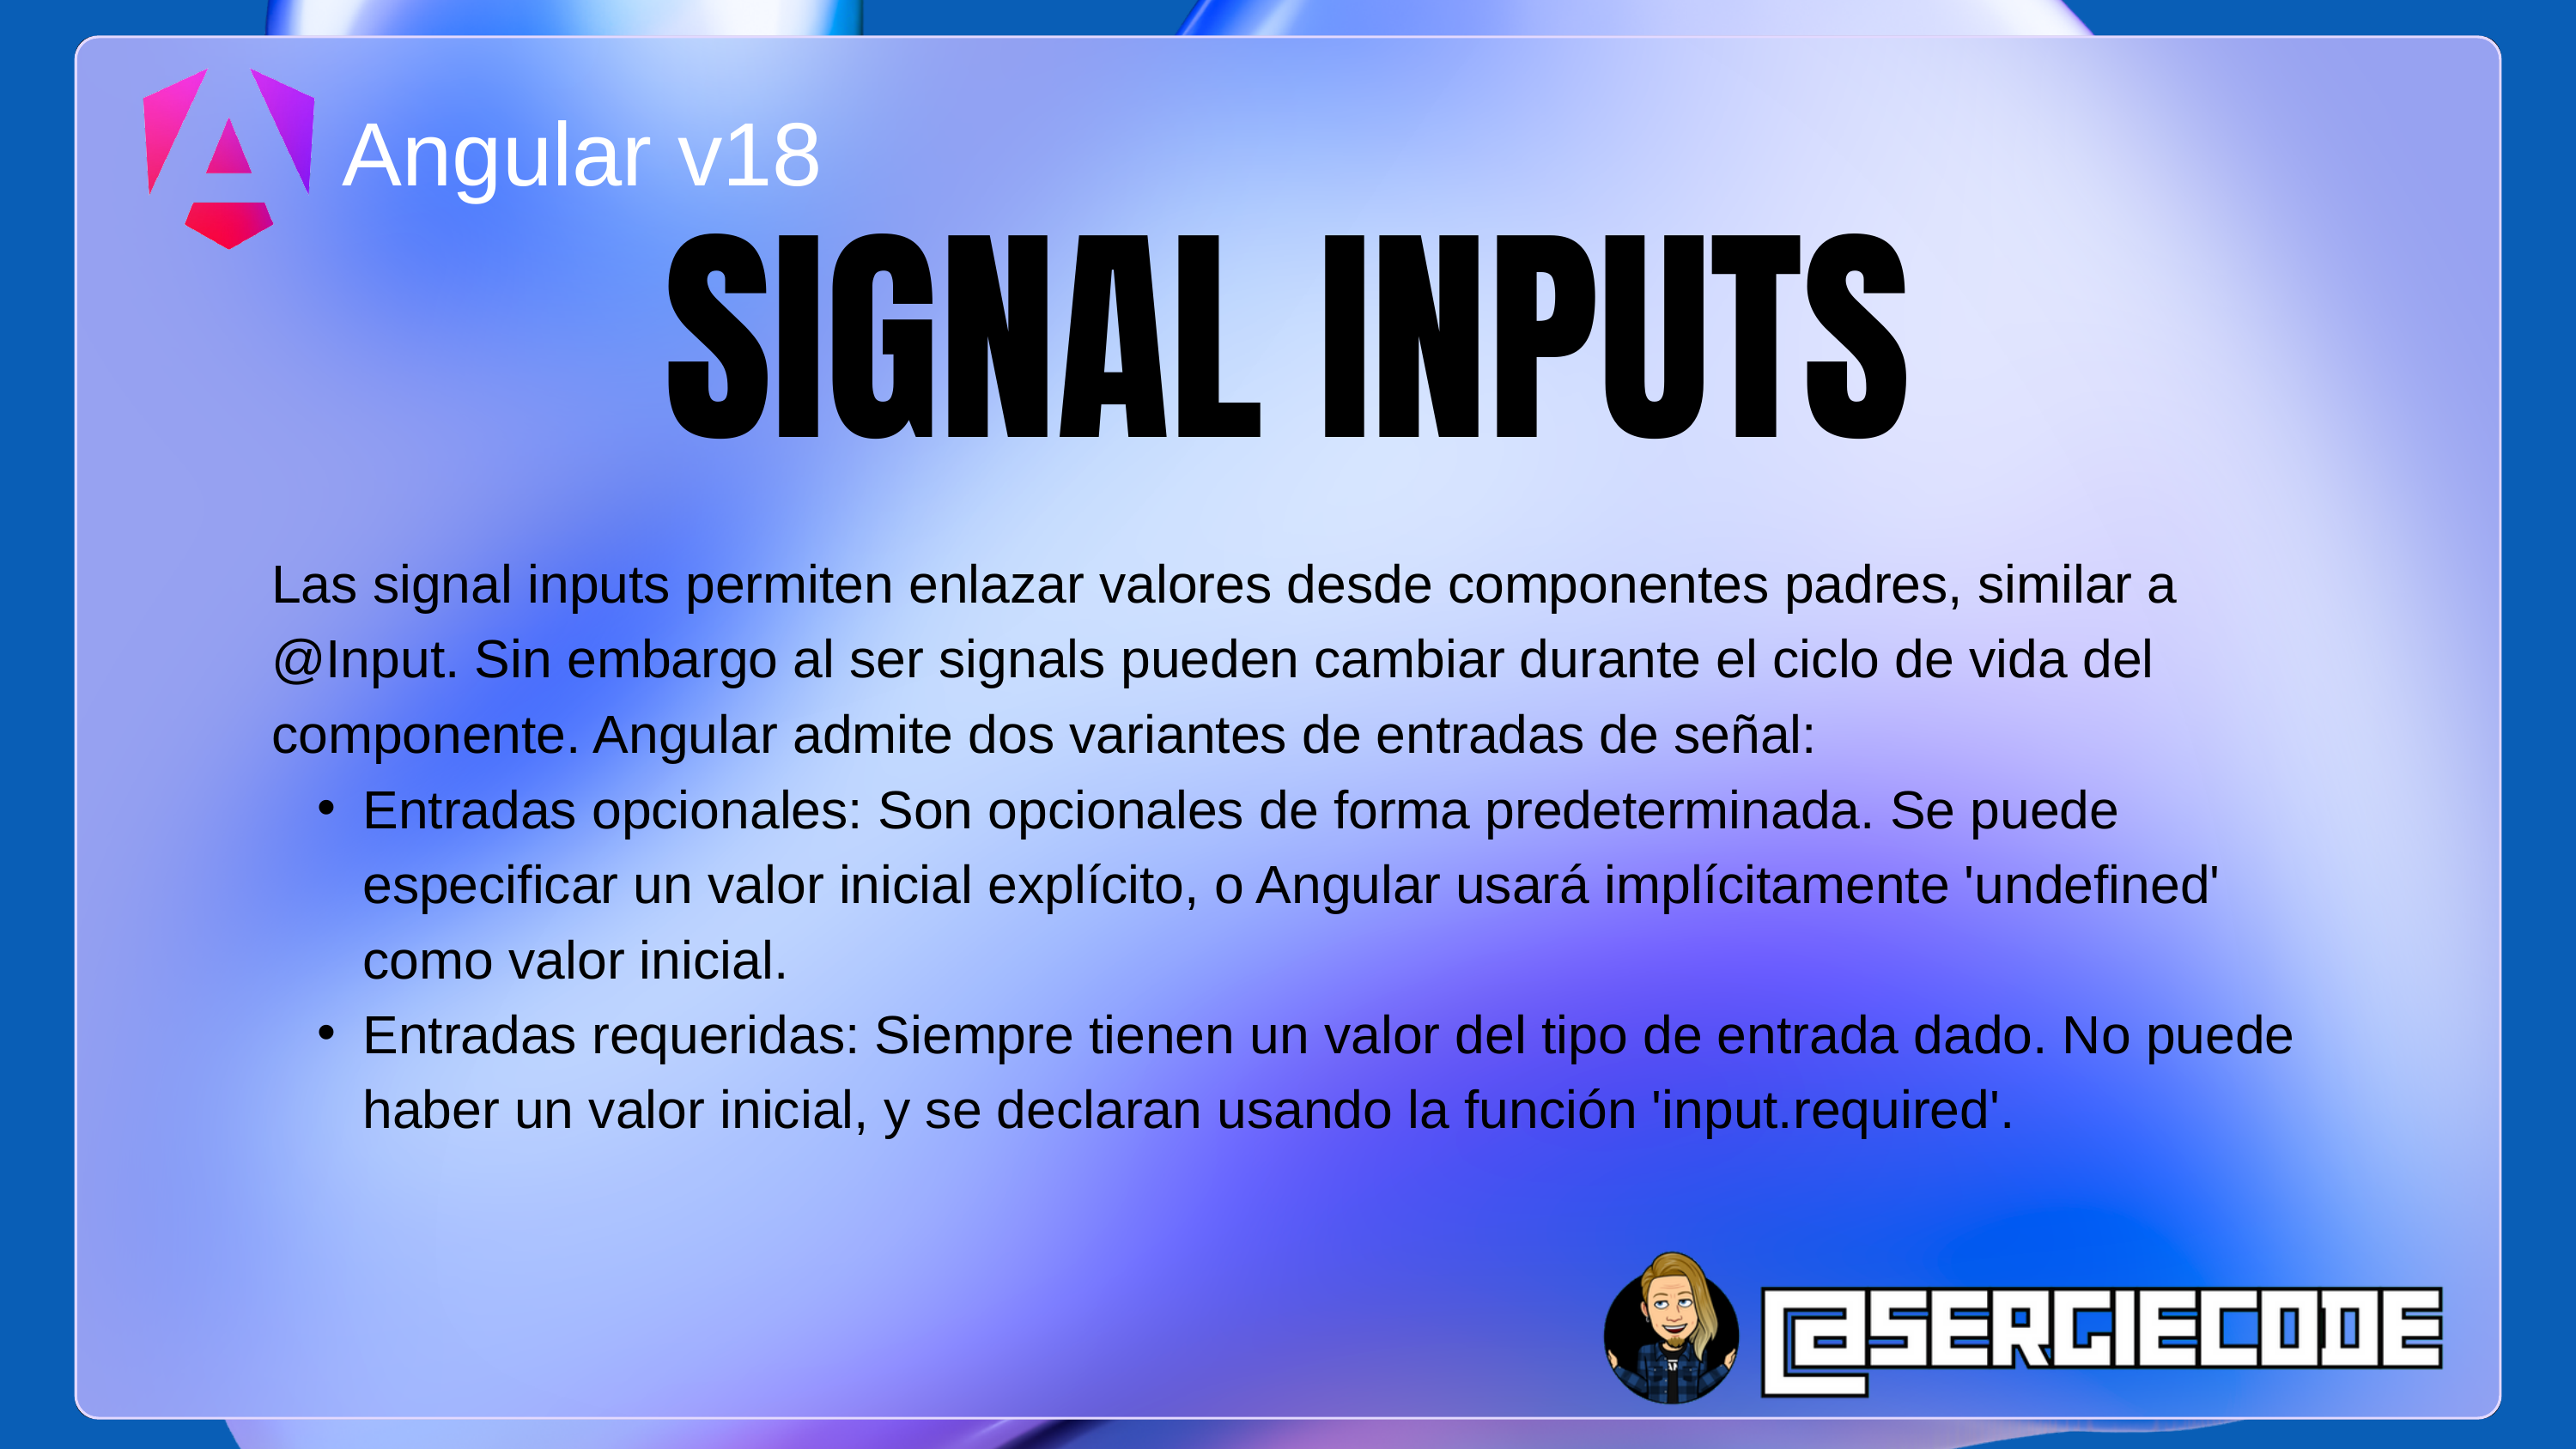

Angular v18
SIGNAL INPUTS
Las signal inputs permiten enlazar valores desde componentes padres, similar a @Input. Sin embargo al ser signals pueden cambiar durante el ciclo de vida del componente. Angular admite dos variantes de entradas de señal:
Entradas opcionales: Son opcionales de forma predeterminada. Se puede especificar un valor inicial explícito, o Angular usará implícitamente 'undefined' como valor inicial.
Entradas requeridas: Siempre tienen un valor del tipo de entrada dado. No puede haber un valor inicial, y se declaran usando la función 'input.required'.